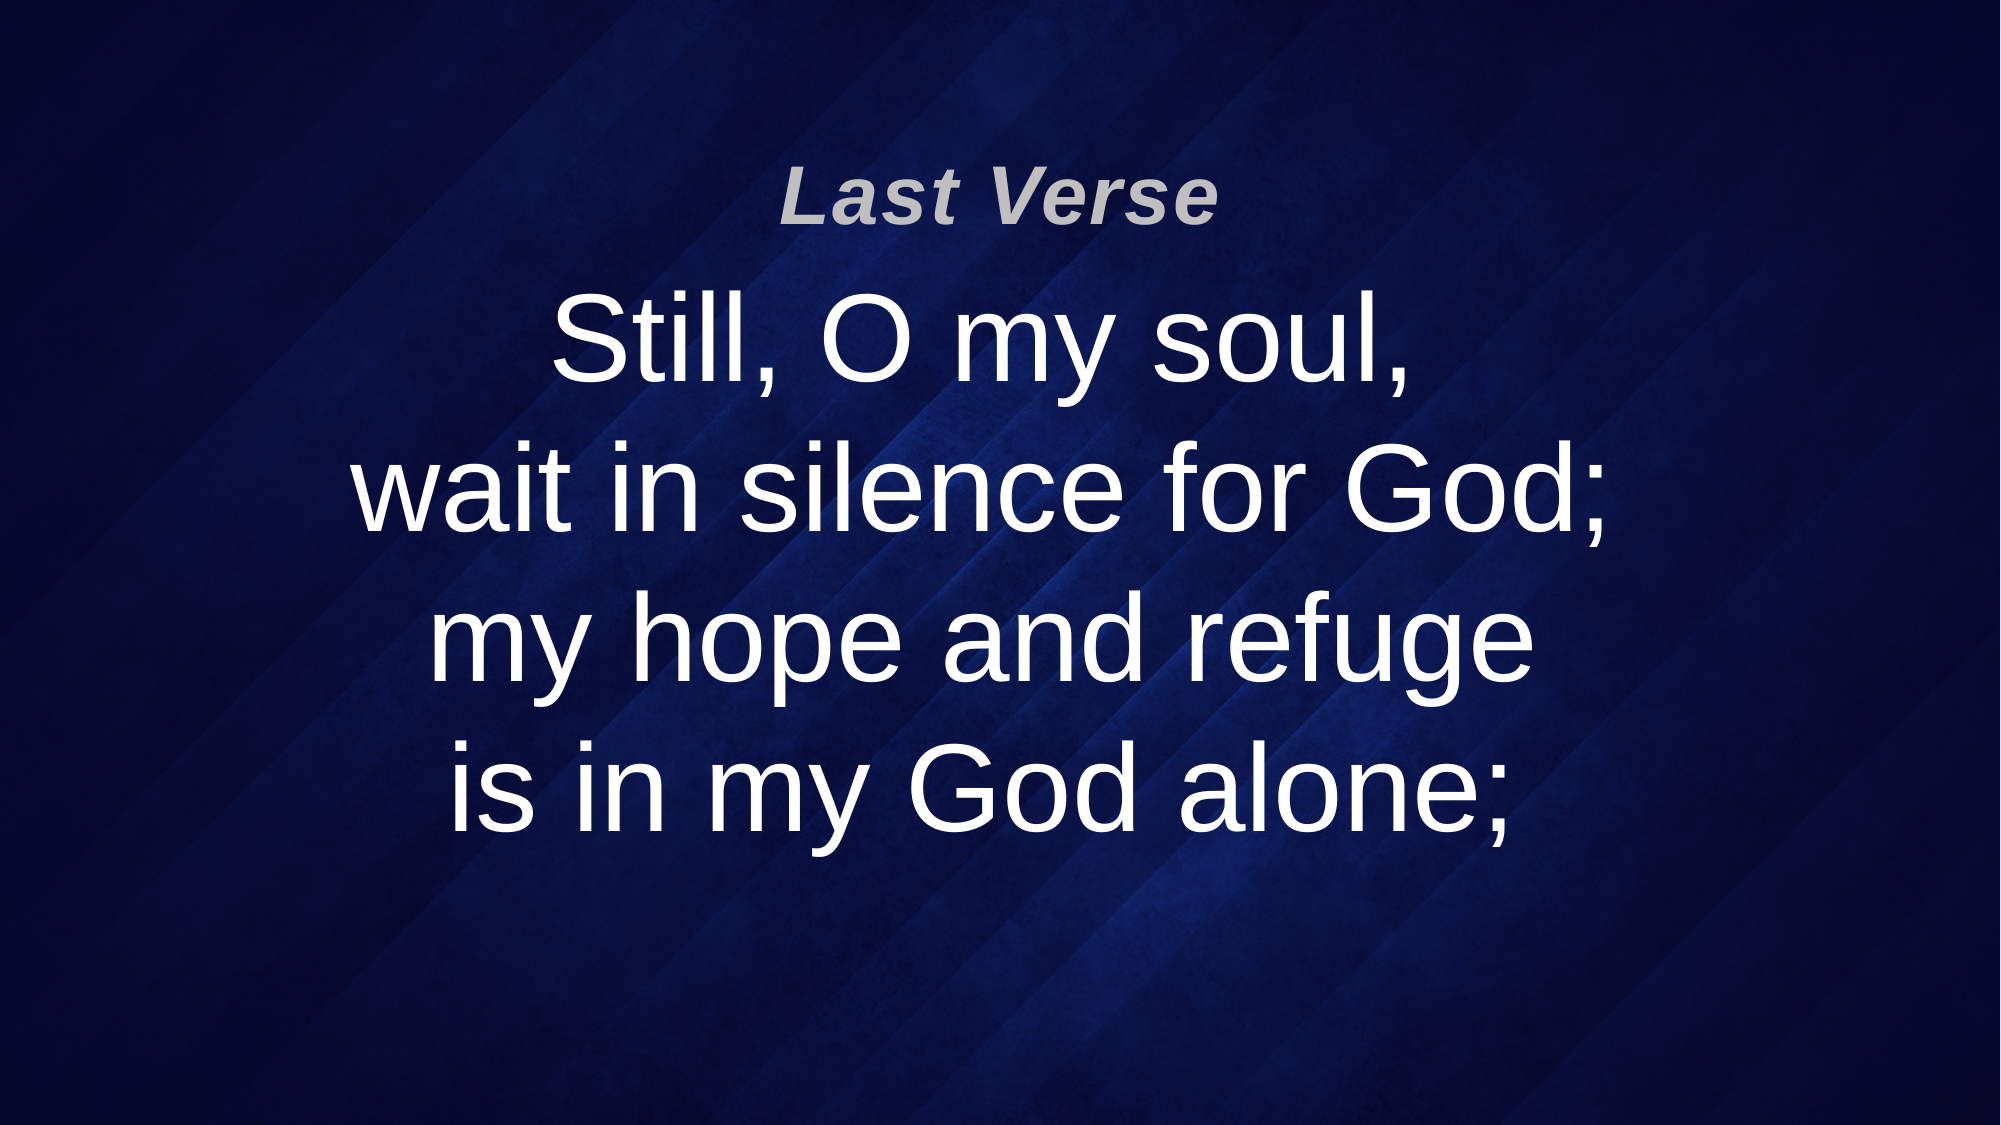

Last Verse
# Still, O my soul, wait in silence for God; my hope and refuge is in my God alone;